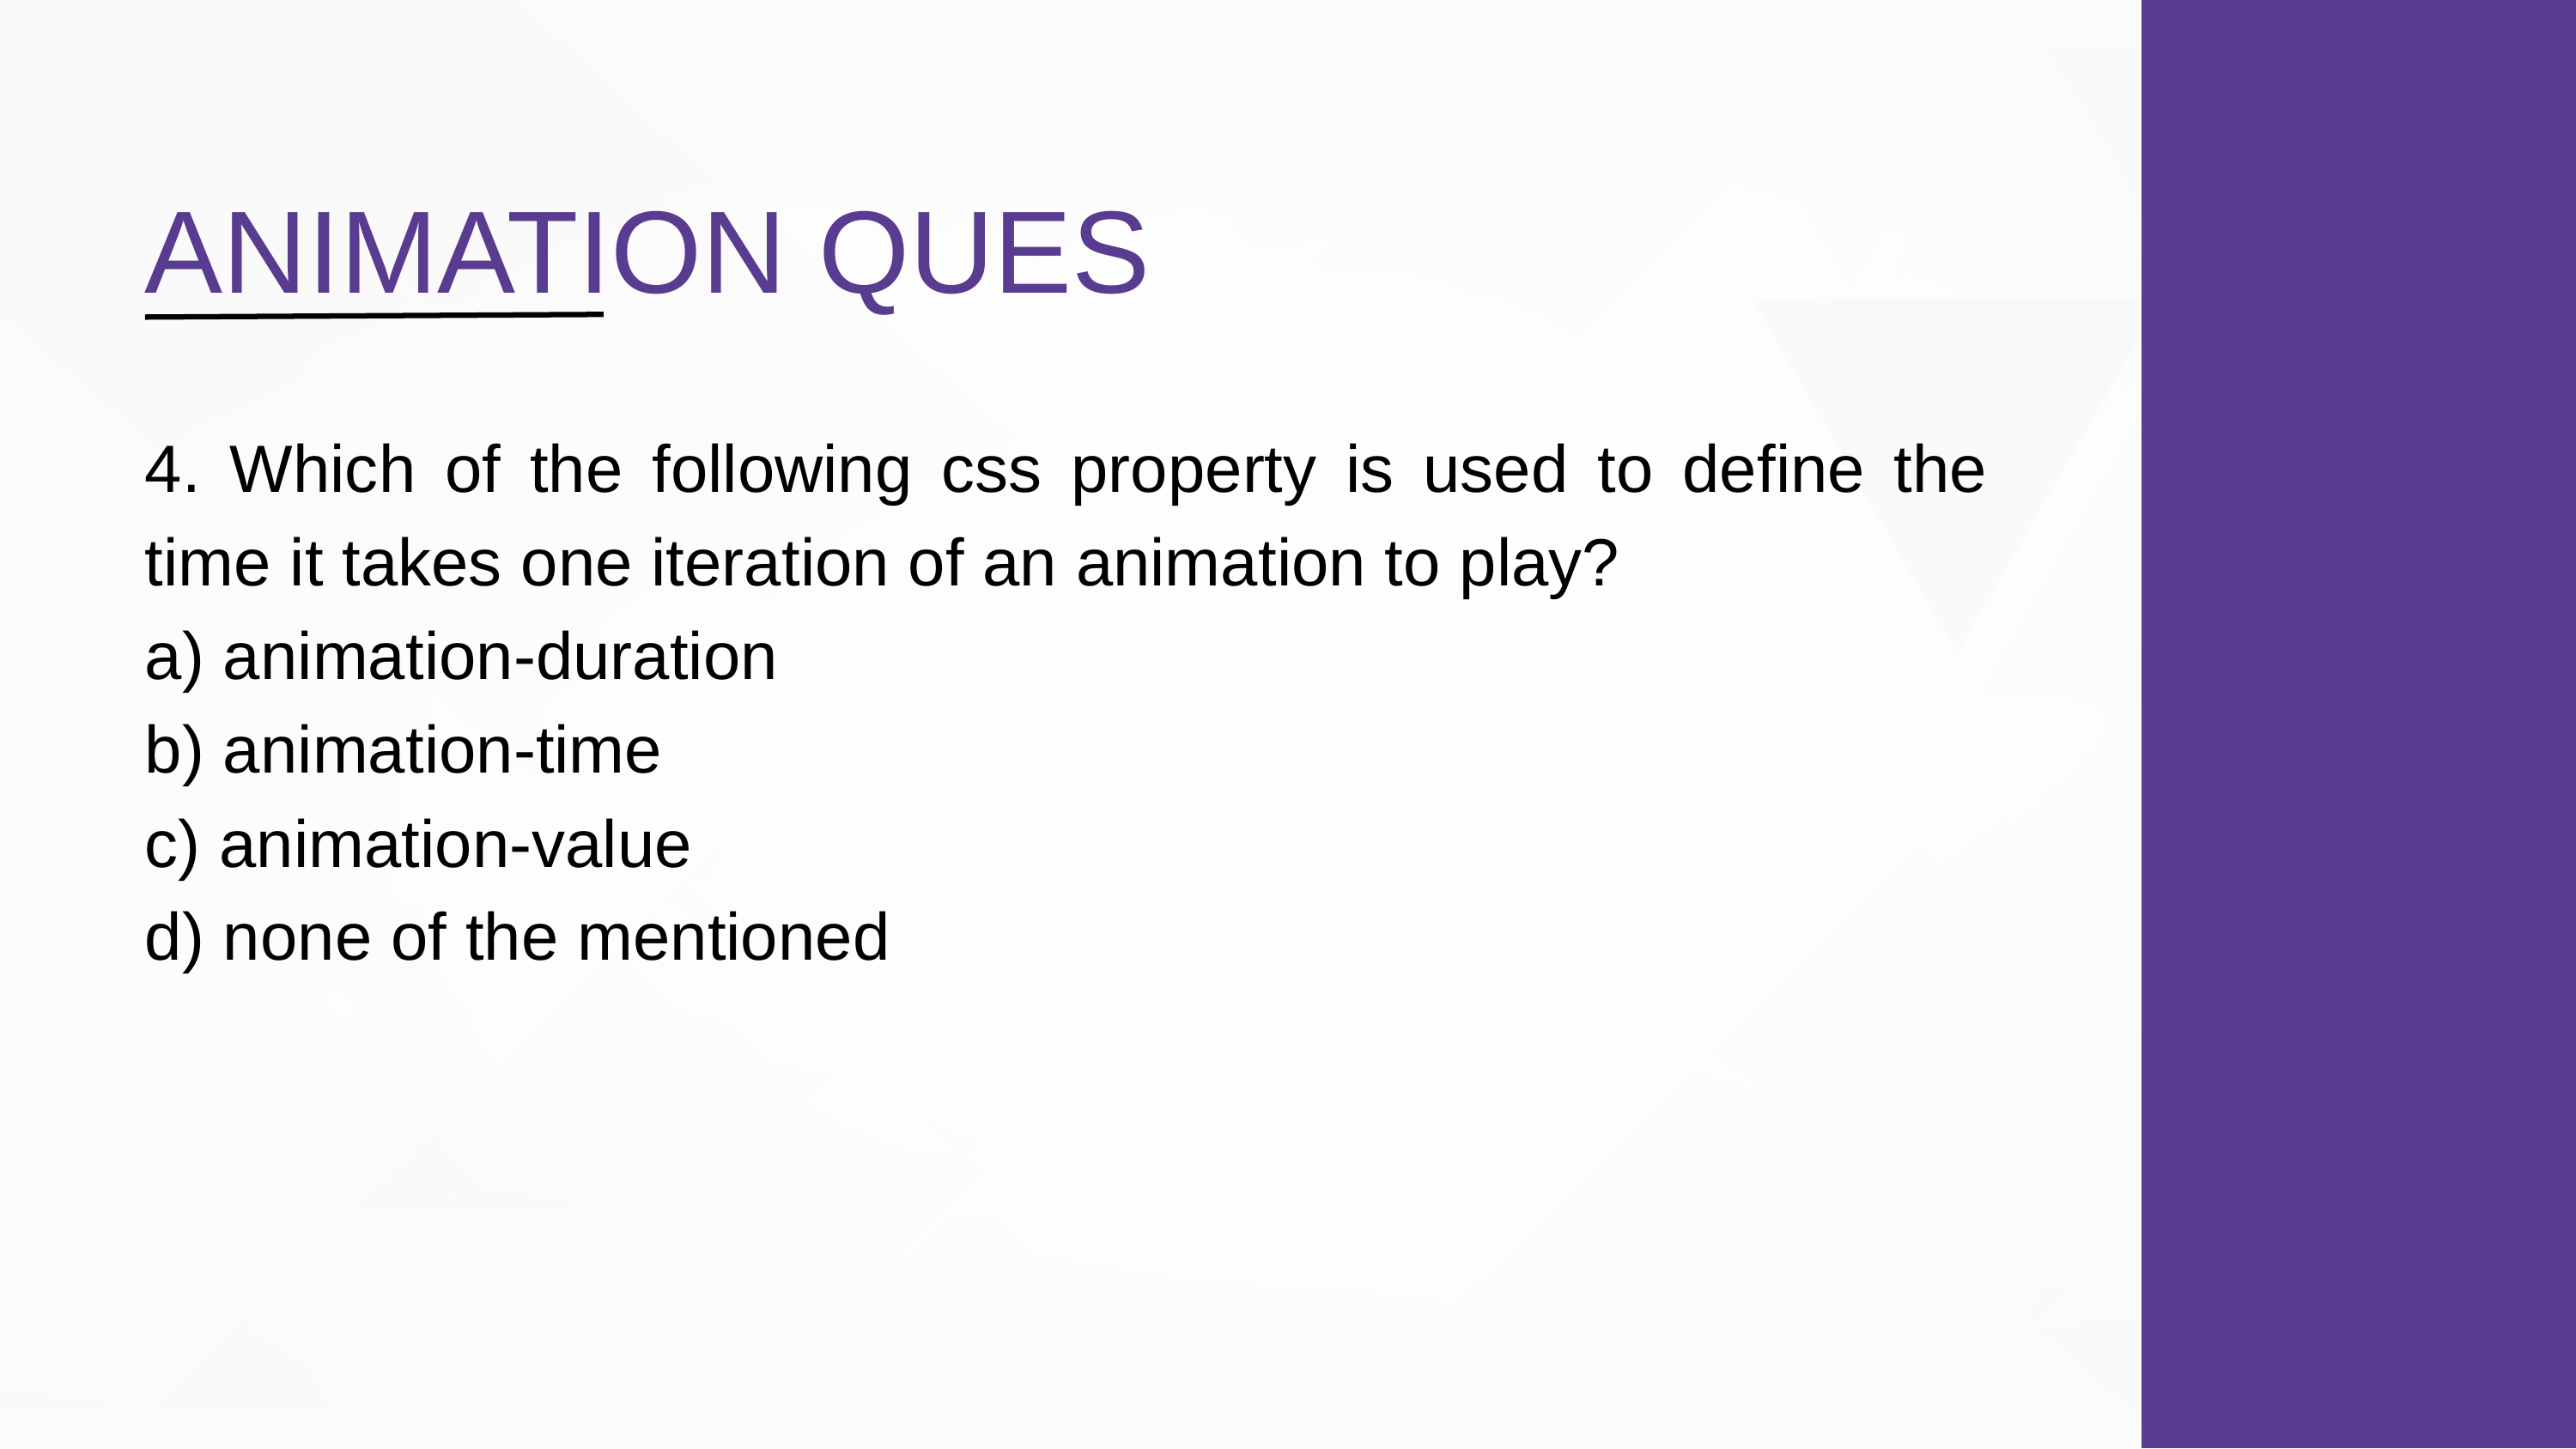

ANIMATION QUES

4. Which of the following css property is used to define the time it takes one iteration of an animation to play?
a) animation-duration
b) animation-time
c) animation-value
d) none of the mentioned